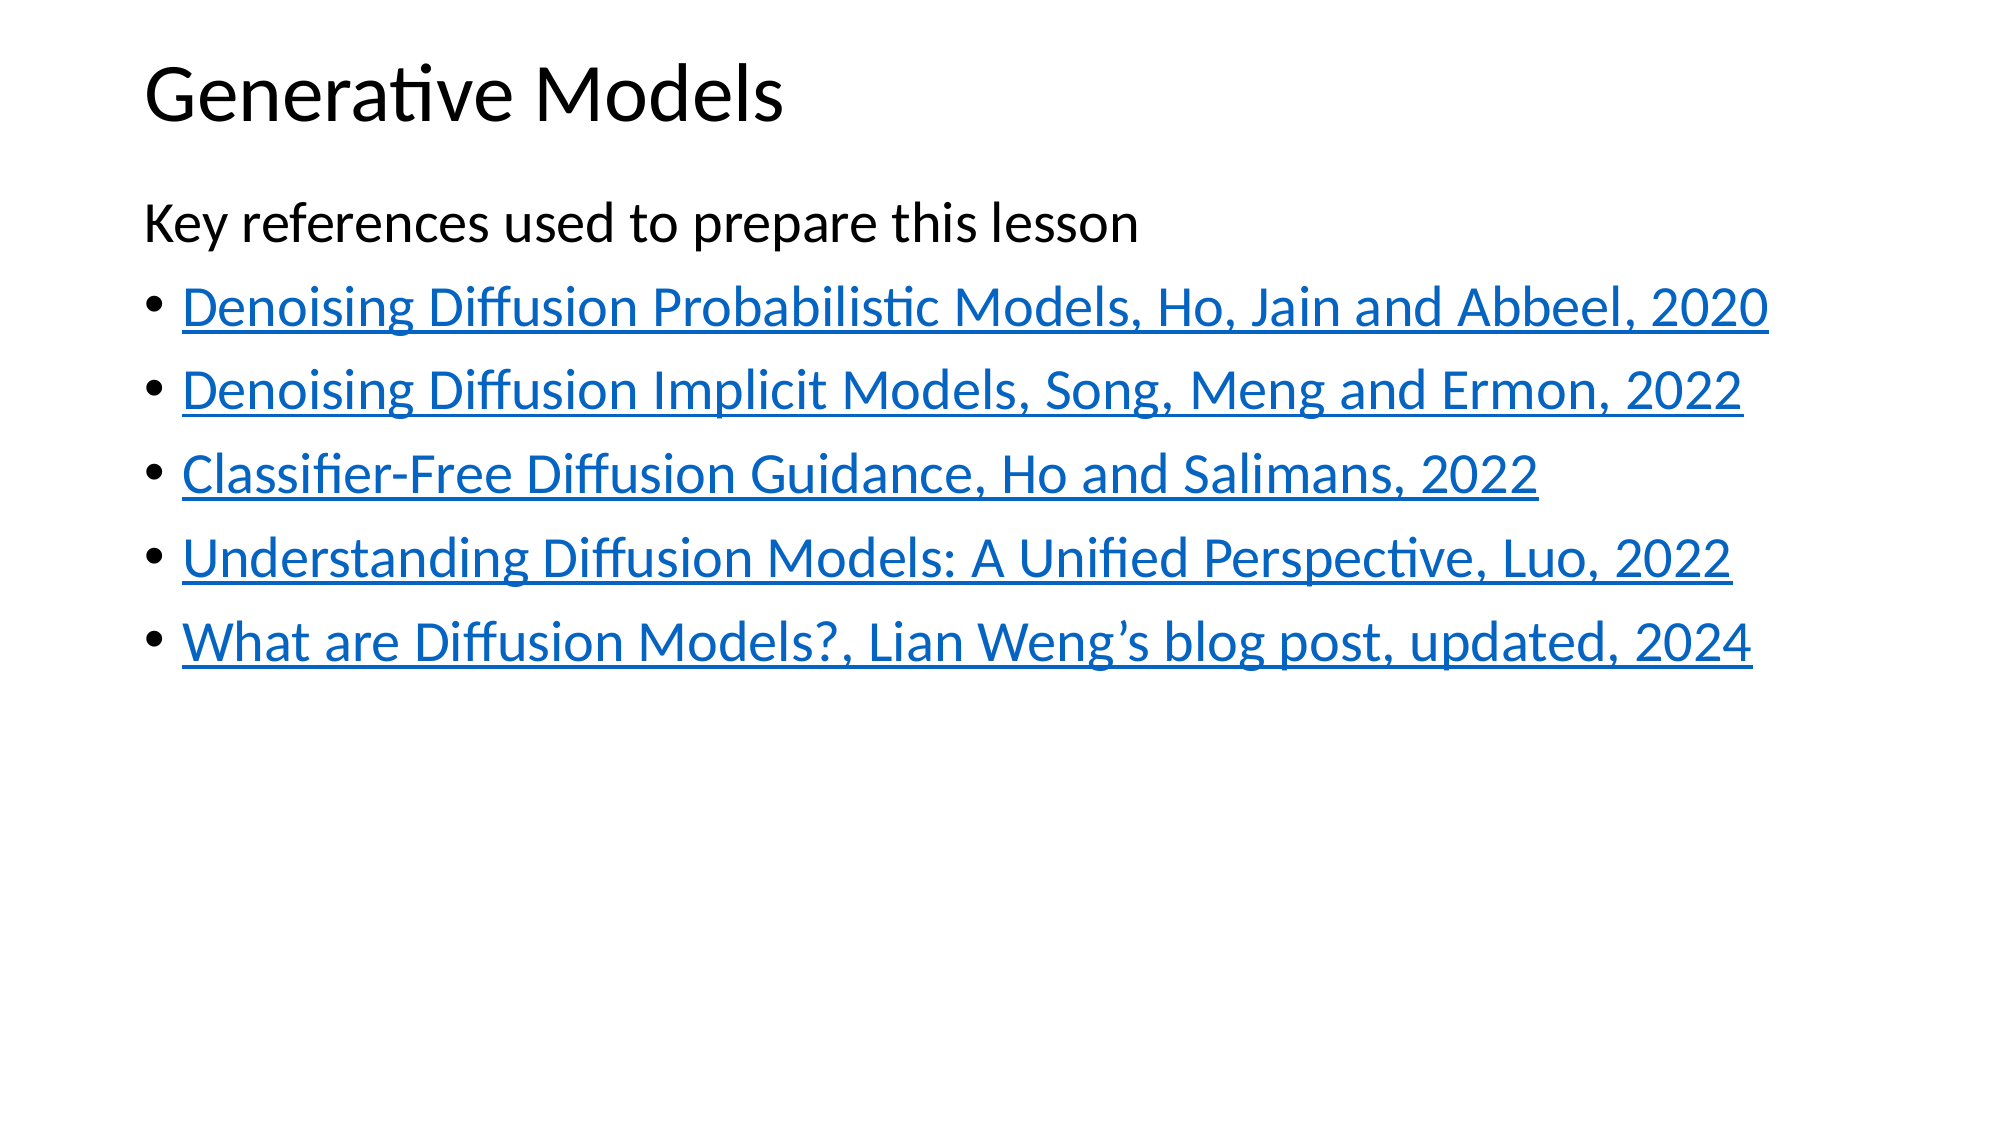

# Generative Models
Key references used to prepare this lesson
Denoising Diffusion Probabilistic Models, Ho, Jain and Abbeel, 2020
Denoising Diffusion Implicit Models, Song, Meng and Ermon, 2022
Classifier-Free Diffusion Guidance, Ho and Salimans, 2022
Understanding Diffusion Models: A Unified Perspective, Luo, 2022
What are Diffusion Models?, Lian Weng’s blog post, updated, 2024